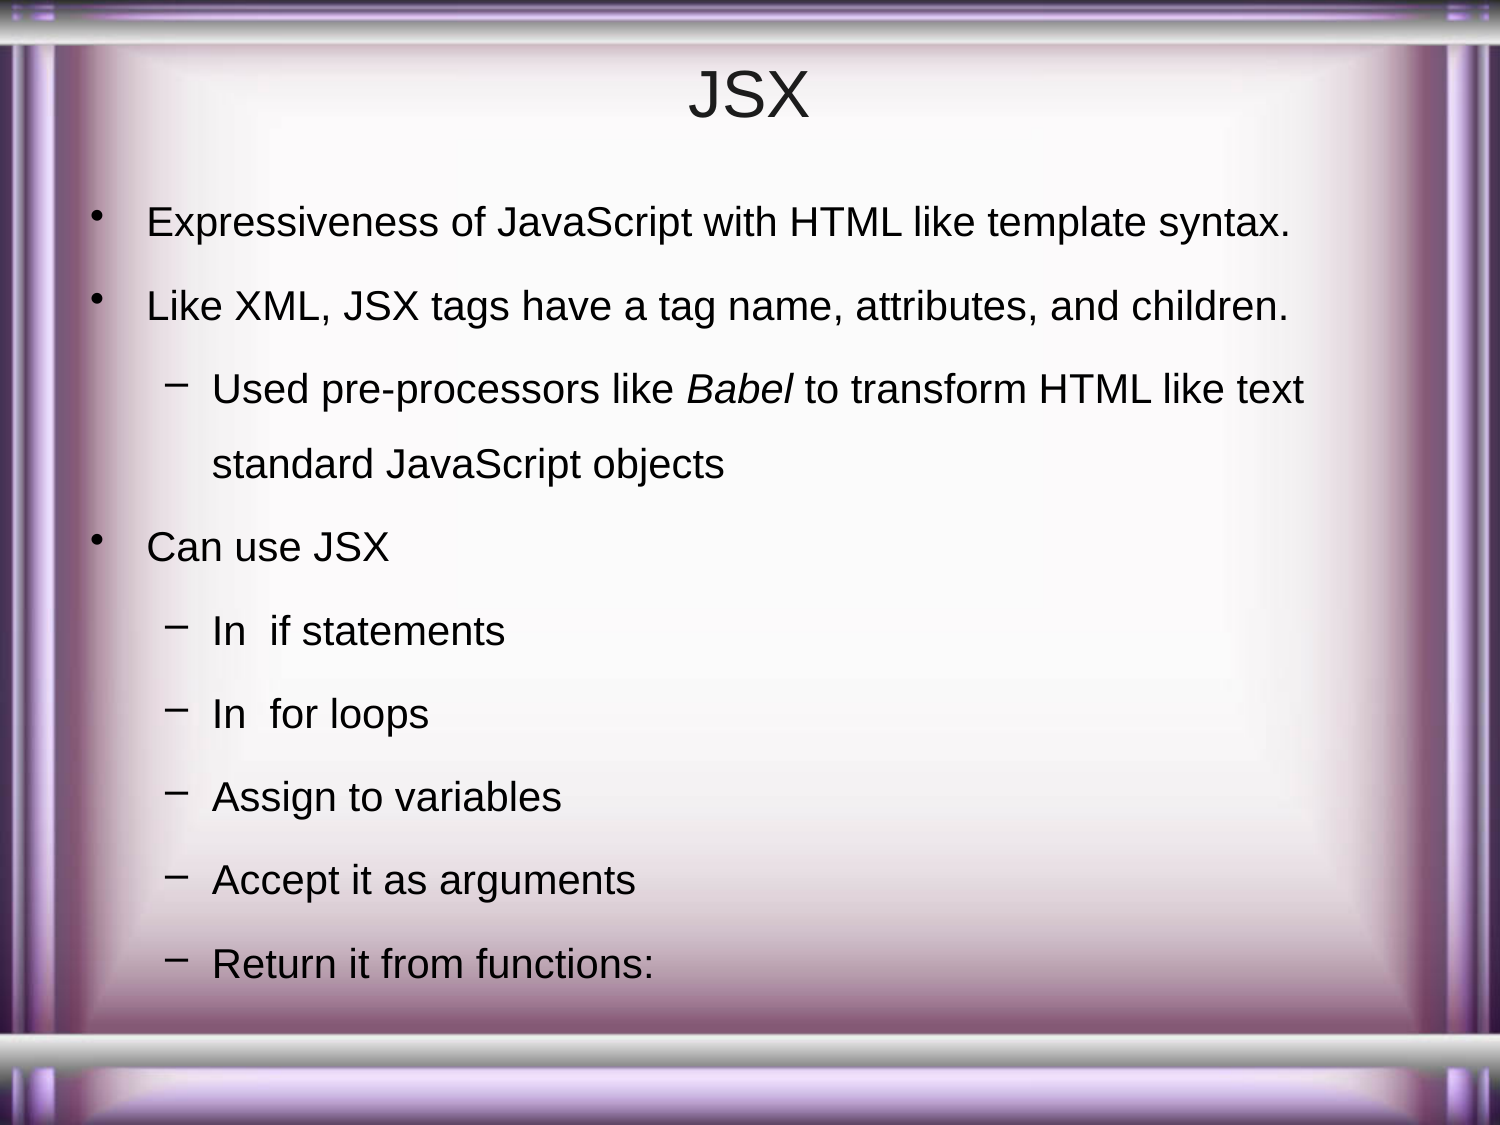

# JSX
Expressiveness of JavaScript with HTML like template syntax.
Like XML, JSX tags have a tag name, attributes, and children.
Used pre-processors like Babel to transform HTML like text standard JavaScript objects
Can use JSX
In  if statements
In  for loops
Assign to variables
Accept it as arguments
Return it from functions: